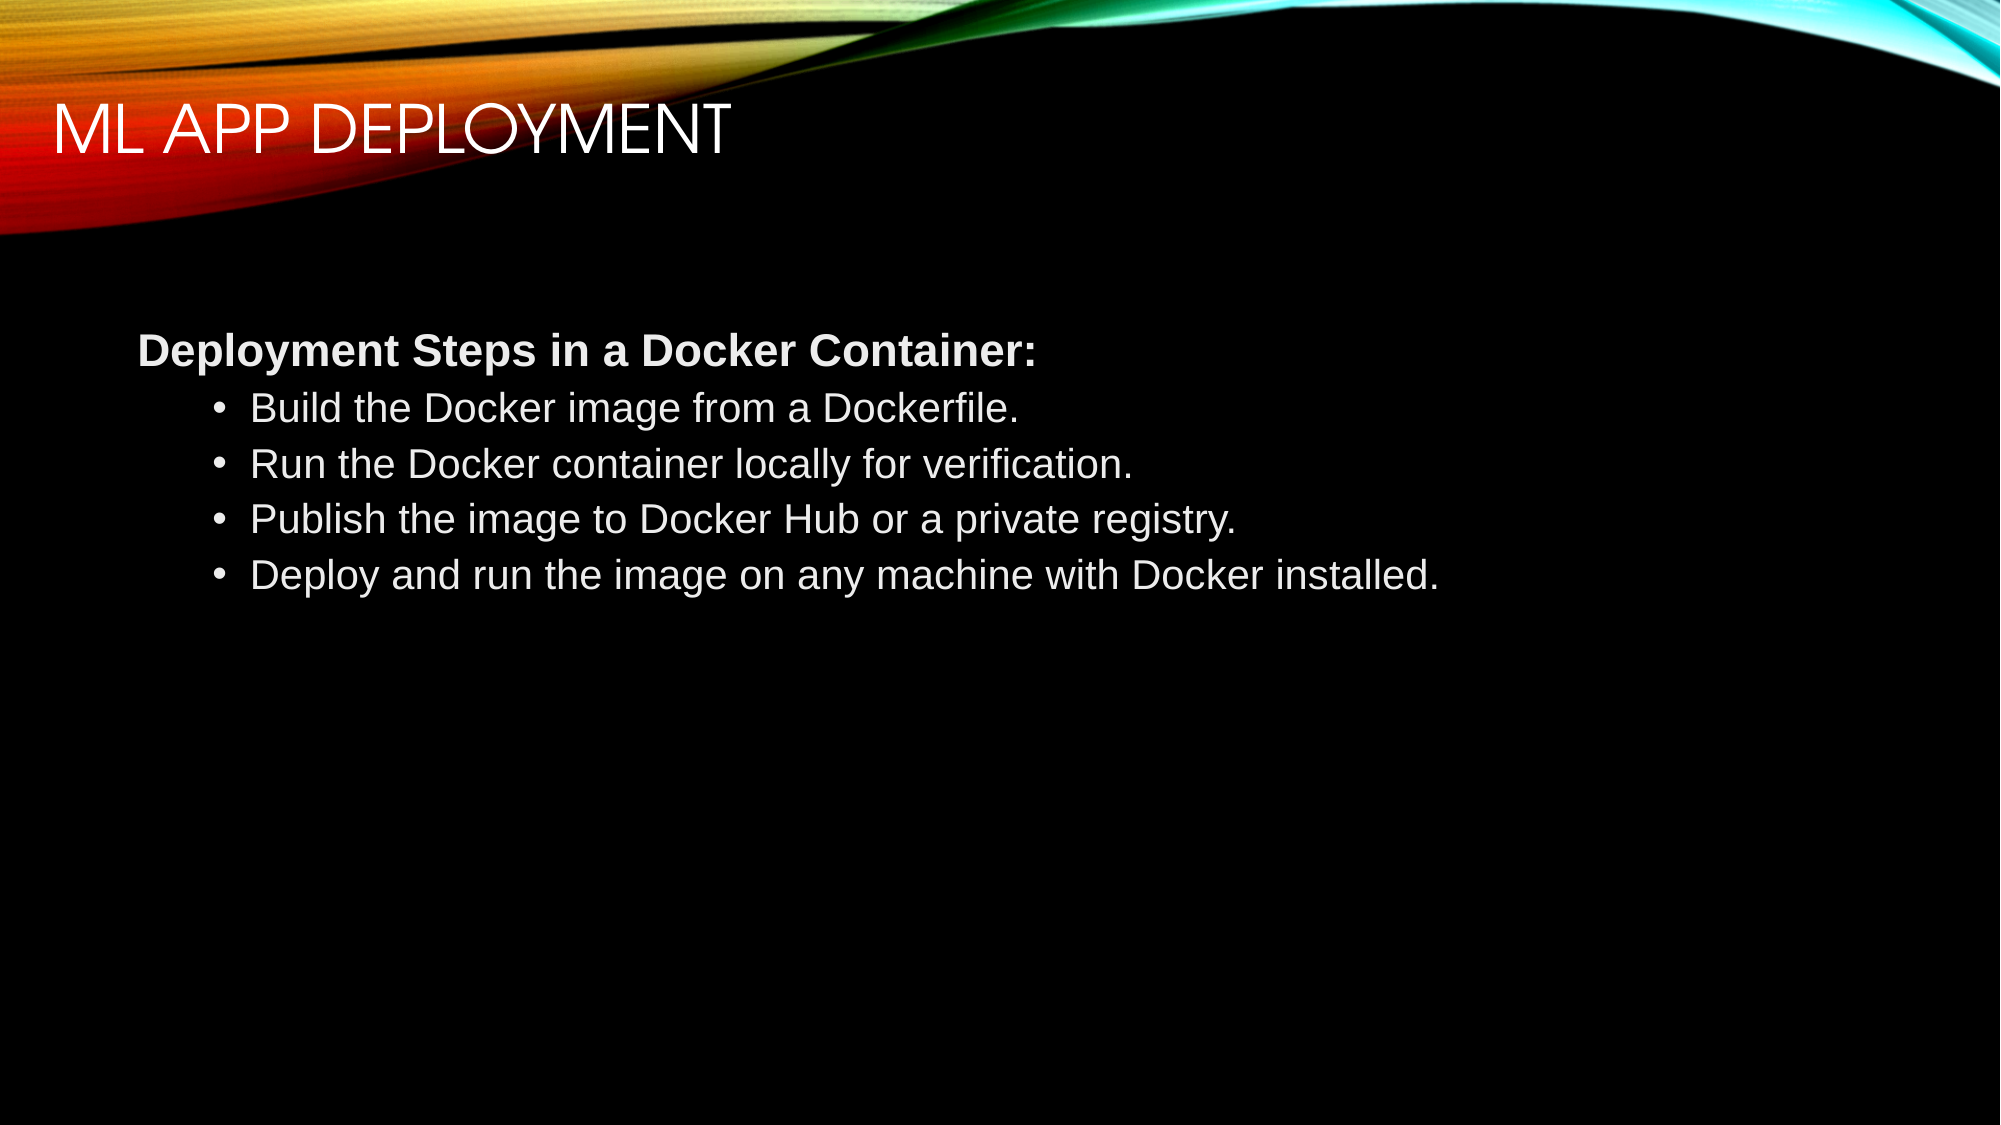

# ML APP DEPLOYMENT
Deployment Steps in a Docker Container:
Build the Docker image from a Dockerfile.
Run the Docker container locally for verification.
Publish the image to Docker Hub or a private registry.
Deploy and run the image on any machine with Docker installed.